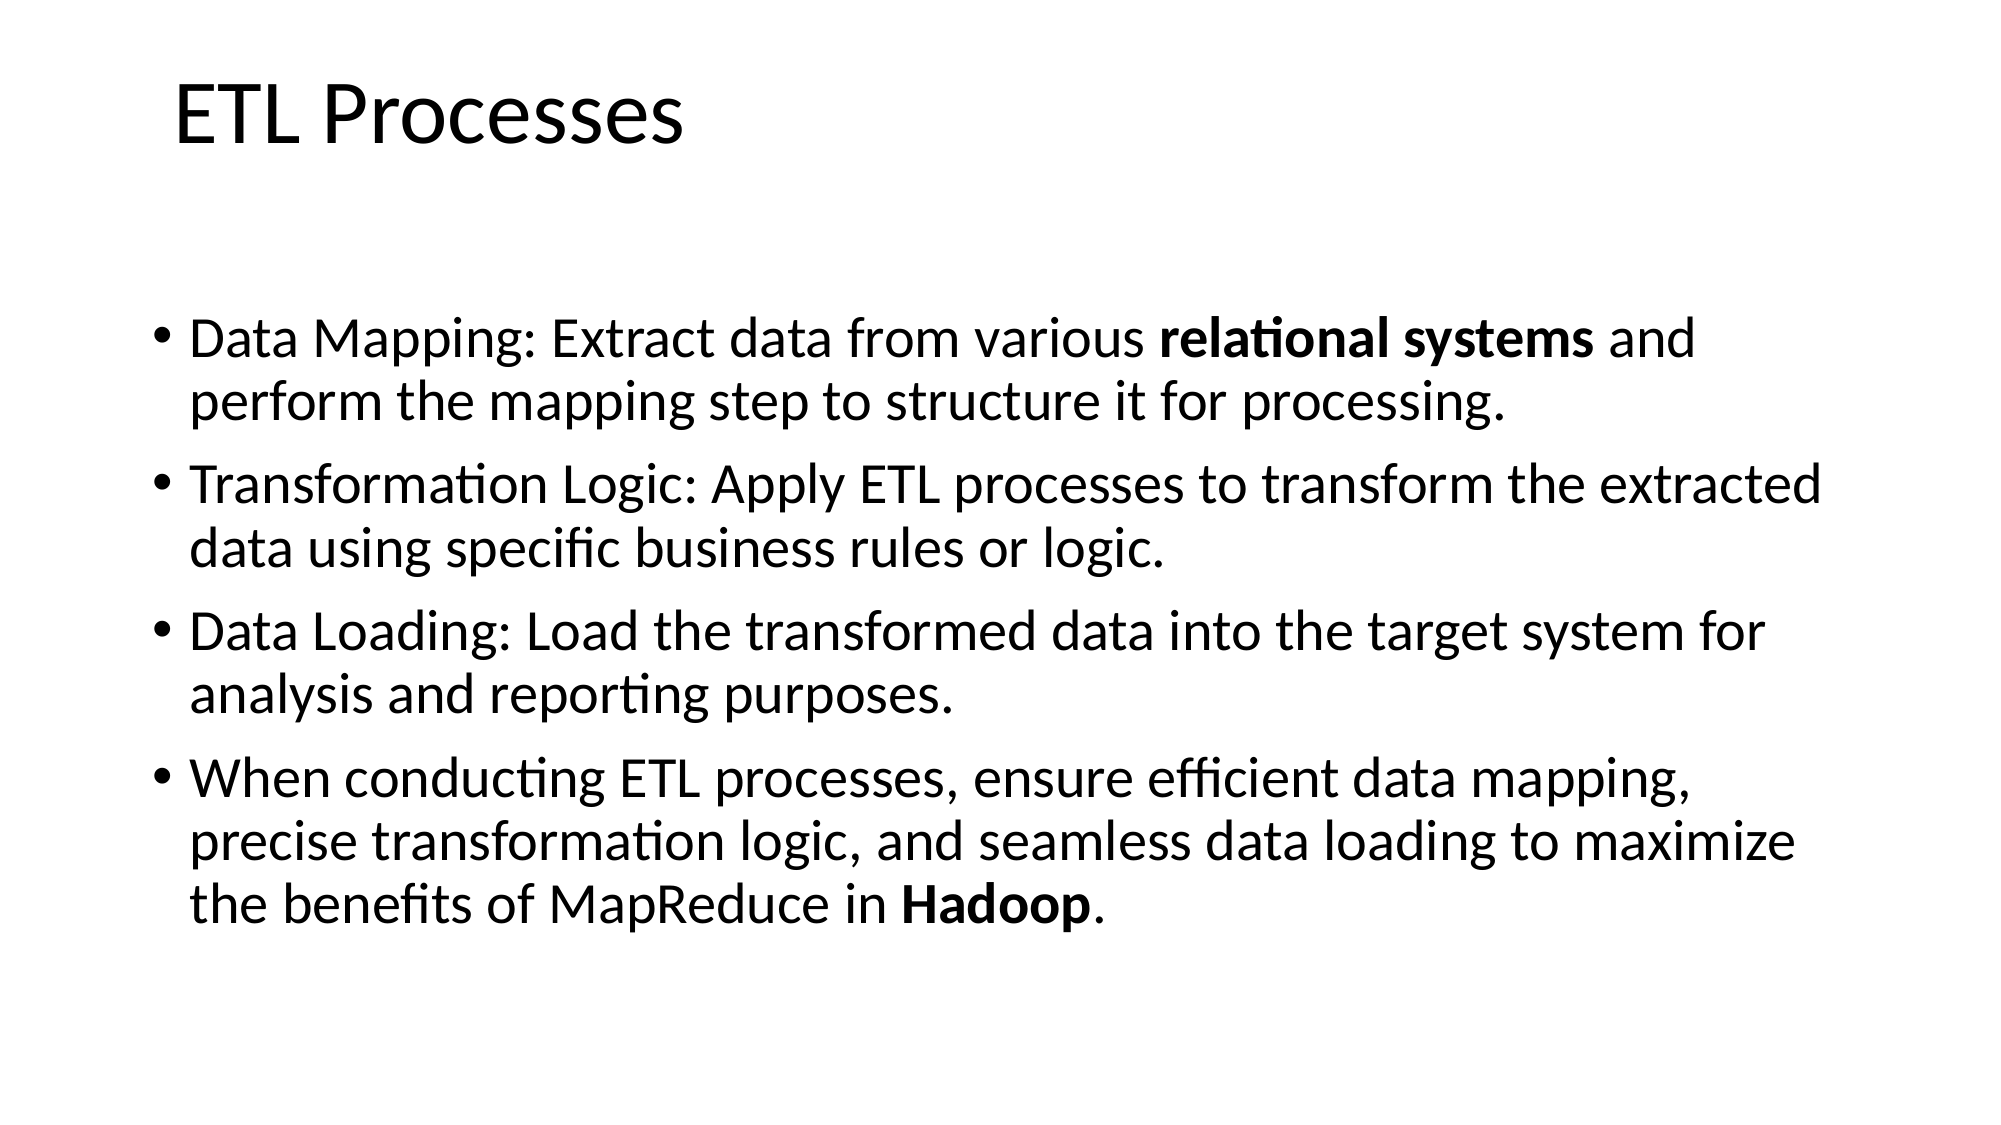

# ETL Processes
Data Mapping: Extract data from various relational systems and perform the mapping step to structure it for processing.
Transformation Logic: Apply ETL processes to transform the extracted data using specific business rules or logic.
Data Loading: Load the transformed data into the target system for analysis and reporting purposes.
When conducting ETL processes, ensure efficient data mapping, precise transformation logic, and seamless data loading to maximize the benefits of MapReduce in Hadoop.